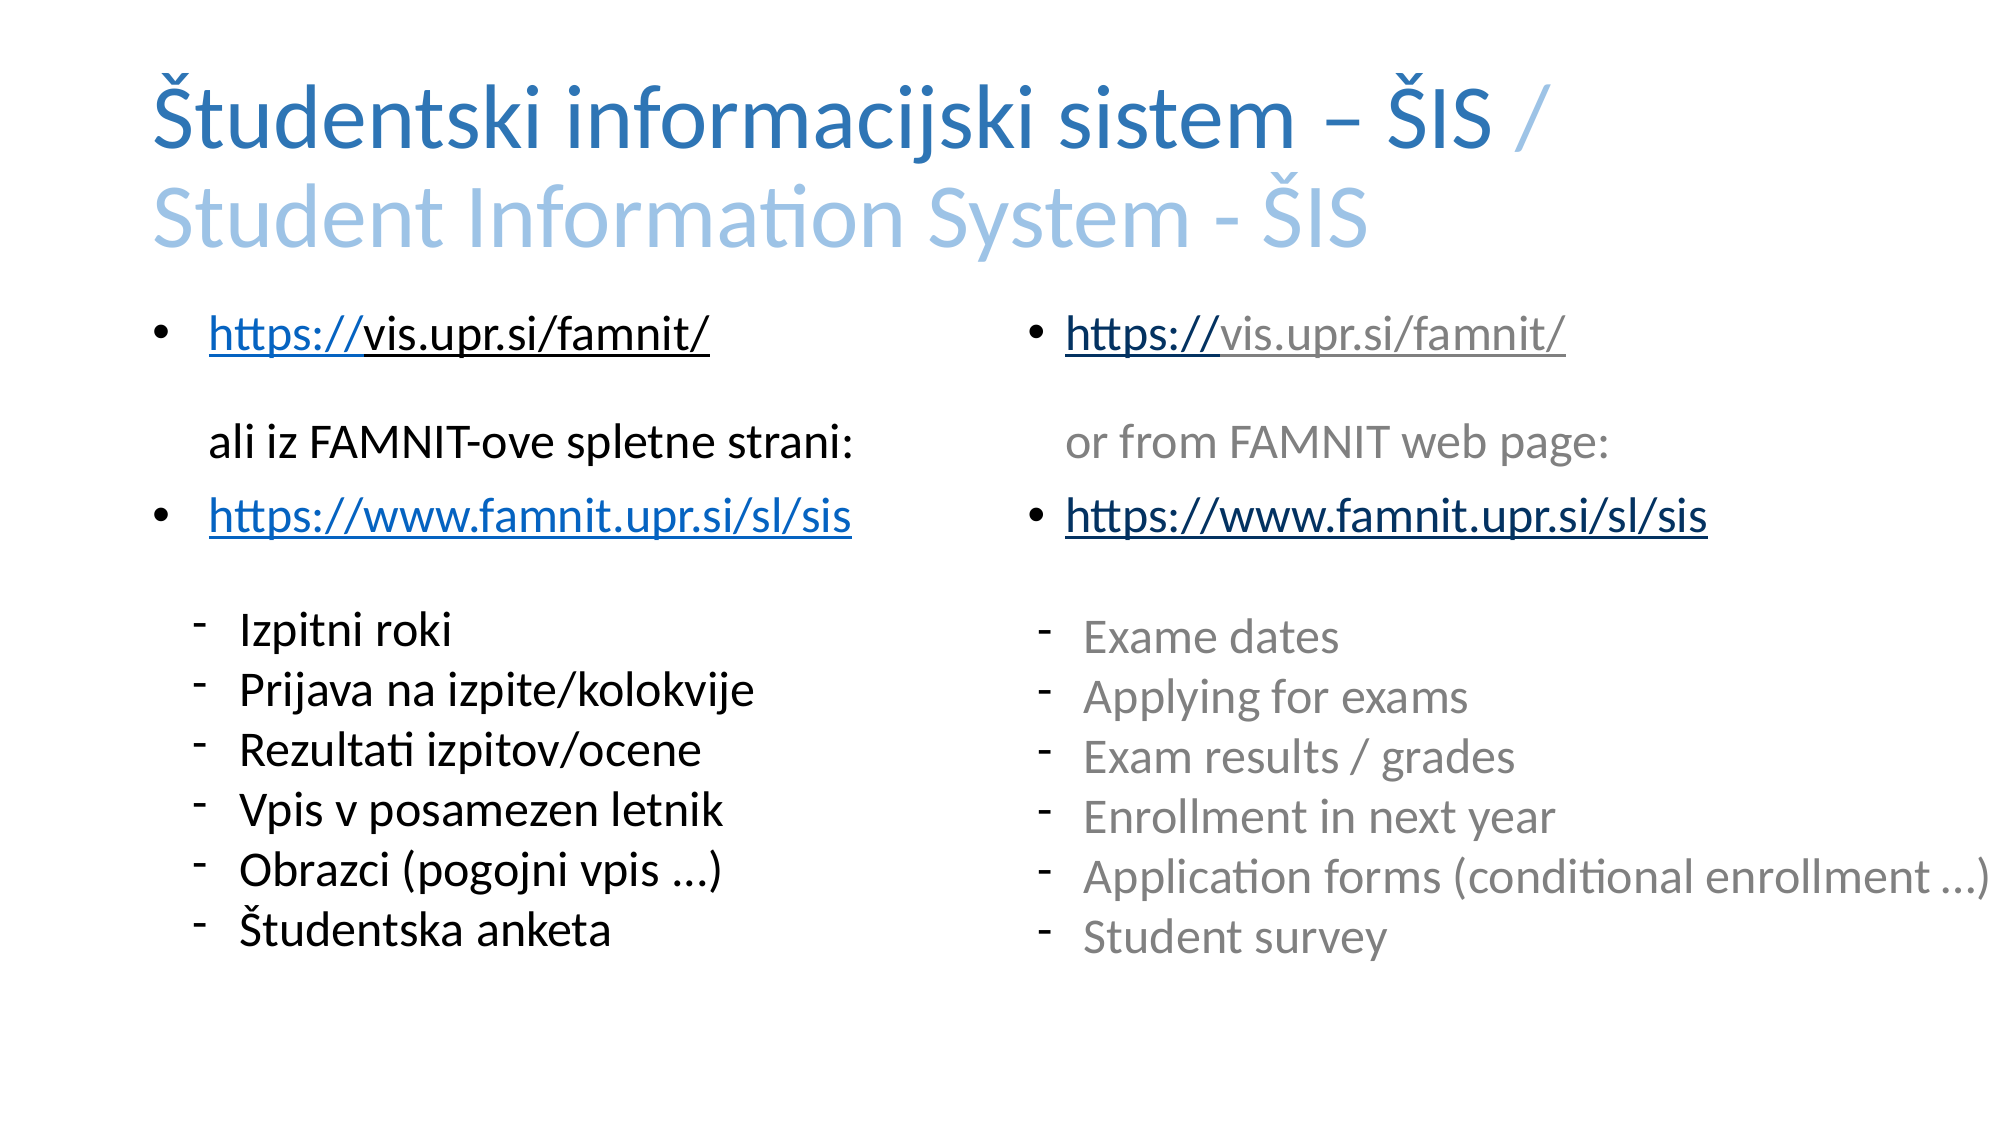

# Študentski informacijski sistem – ŠIS / Student Information System - ŠIS
https://vis.upr.si/famnit/
ali iz FAMNIT-ove spletne strani:
https://www.famnit.upr.si/sl/sis
https://vis.upr.si/famnit/
or from FAMNIT web page:
https://www.famnit.upr.si/sl/sis

Izpitni roki
Prijava na izpite/kolokvije
Rezultati izpitov/ocene
Vpis v posamezen letnik
Obrazci (pogojni vpis ...)
Študentska anketa

Exame dates
Applying for exams
Exam results / grades
Enrollment in next year
Application forms (conditional enrollment …)
Student survey